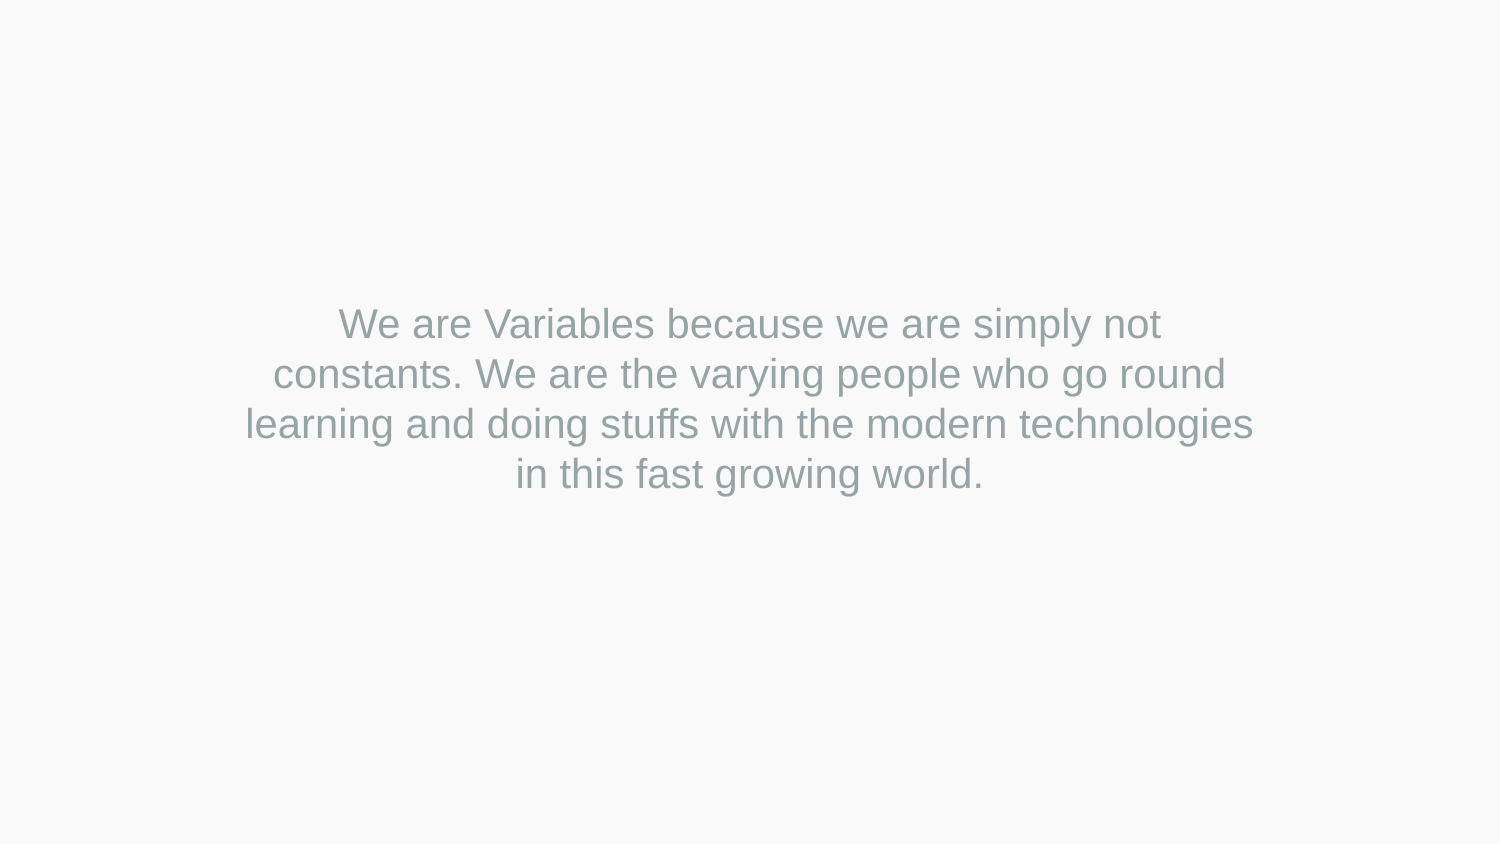

We are Variables because we are simply not constants. We are the varying people who go round learning and doing stuffs with the modern technologies in this fast growing world.